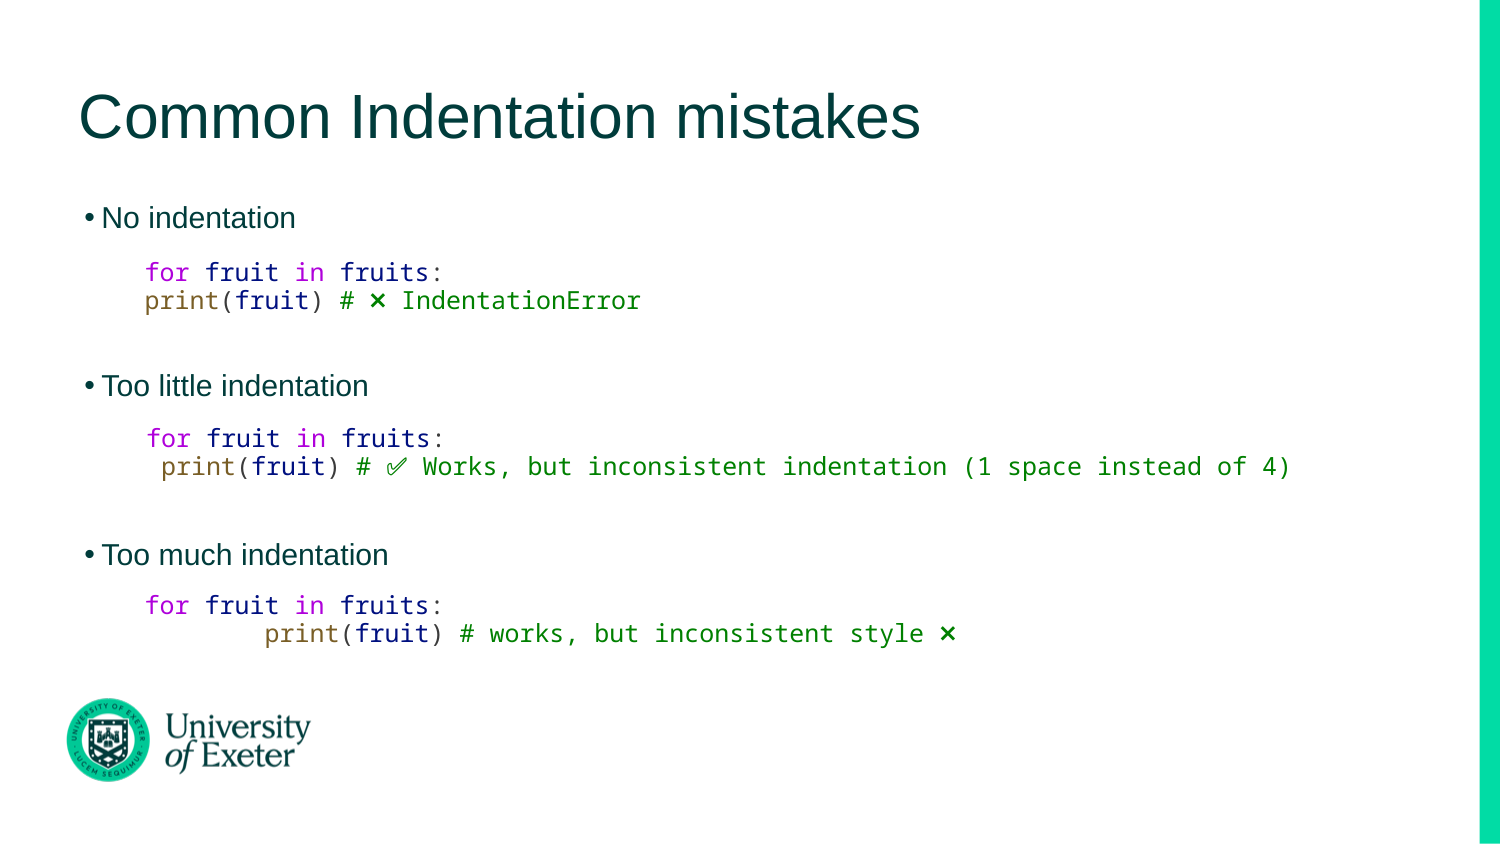

# Common Indentation mistakes
No indentation

Too little indentation

Too much indentation
for fruit in fruits:
print(fruit) # ❌ IndentationError
for fruit in fruits:
 print(fruit) # ✅ Works, but inconsistent indentation (1 space instead of 4)
for fruit in fruits:
        print(fruit) # works, but inconsistent style ❌